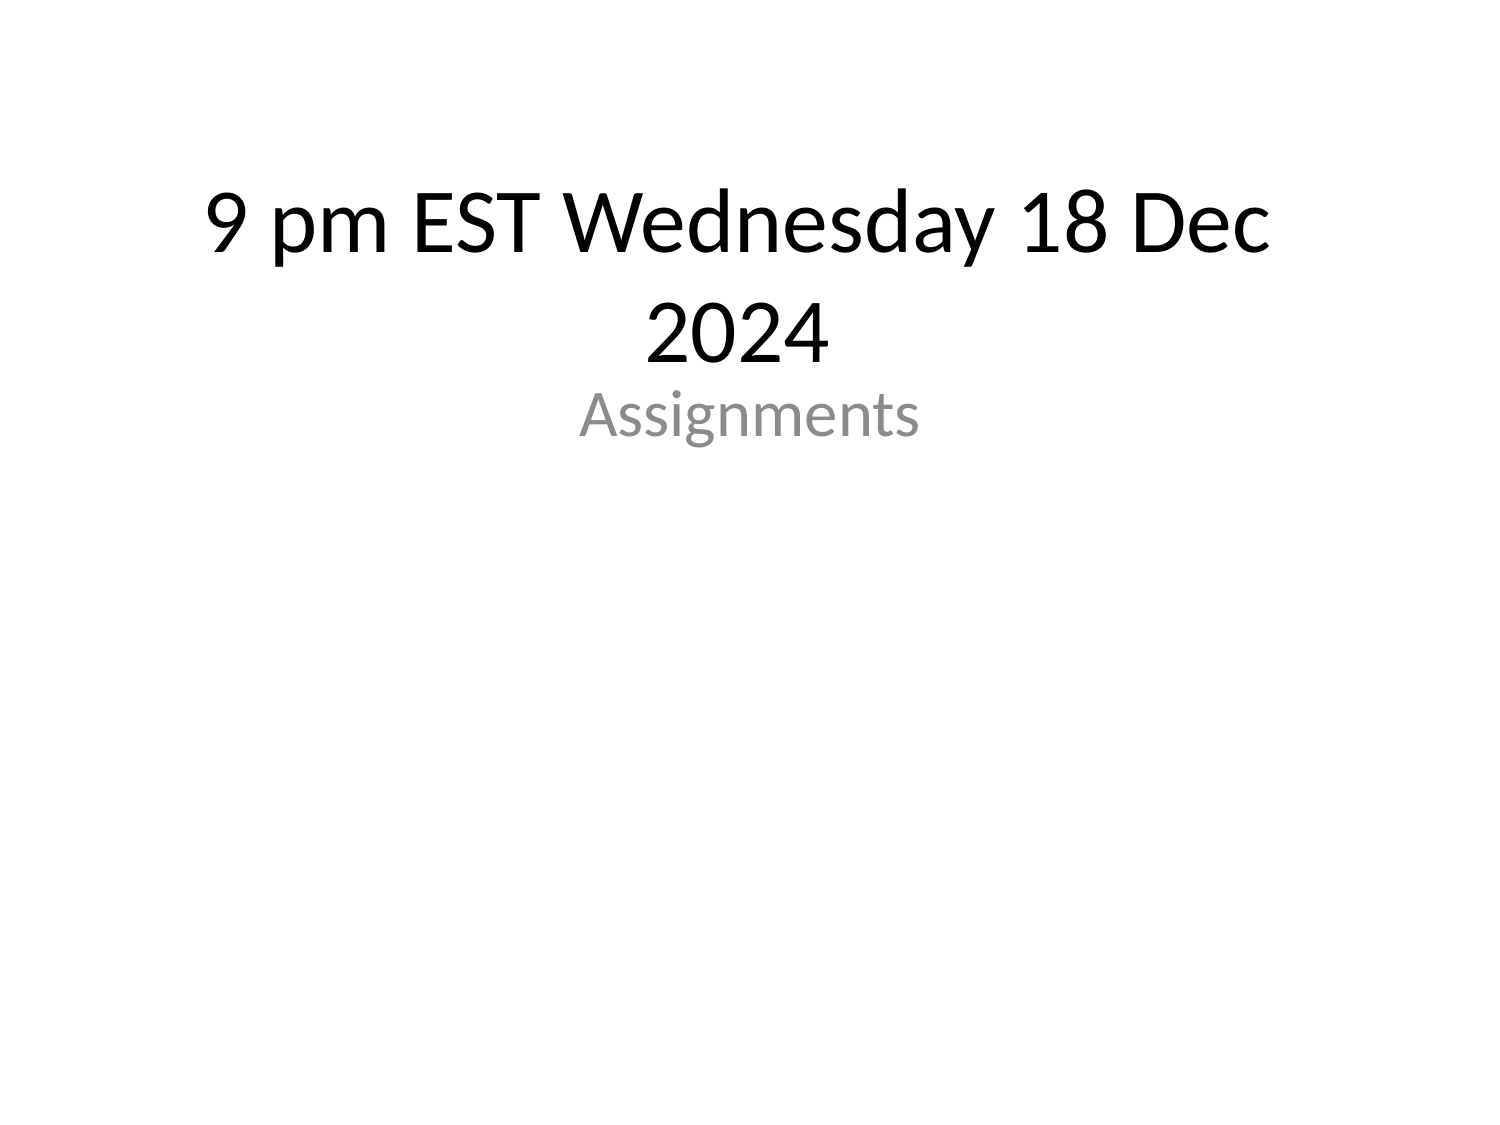

# 9 pm EST Wednesday 18 Dec 2024
Assignments